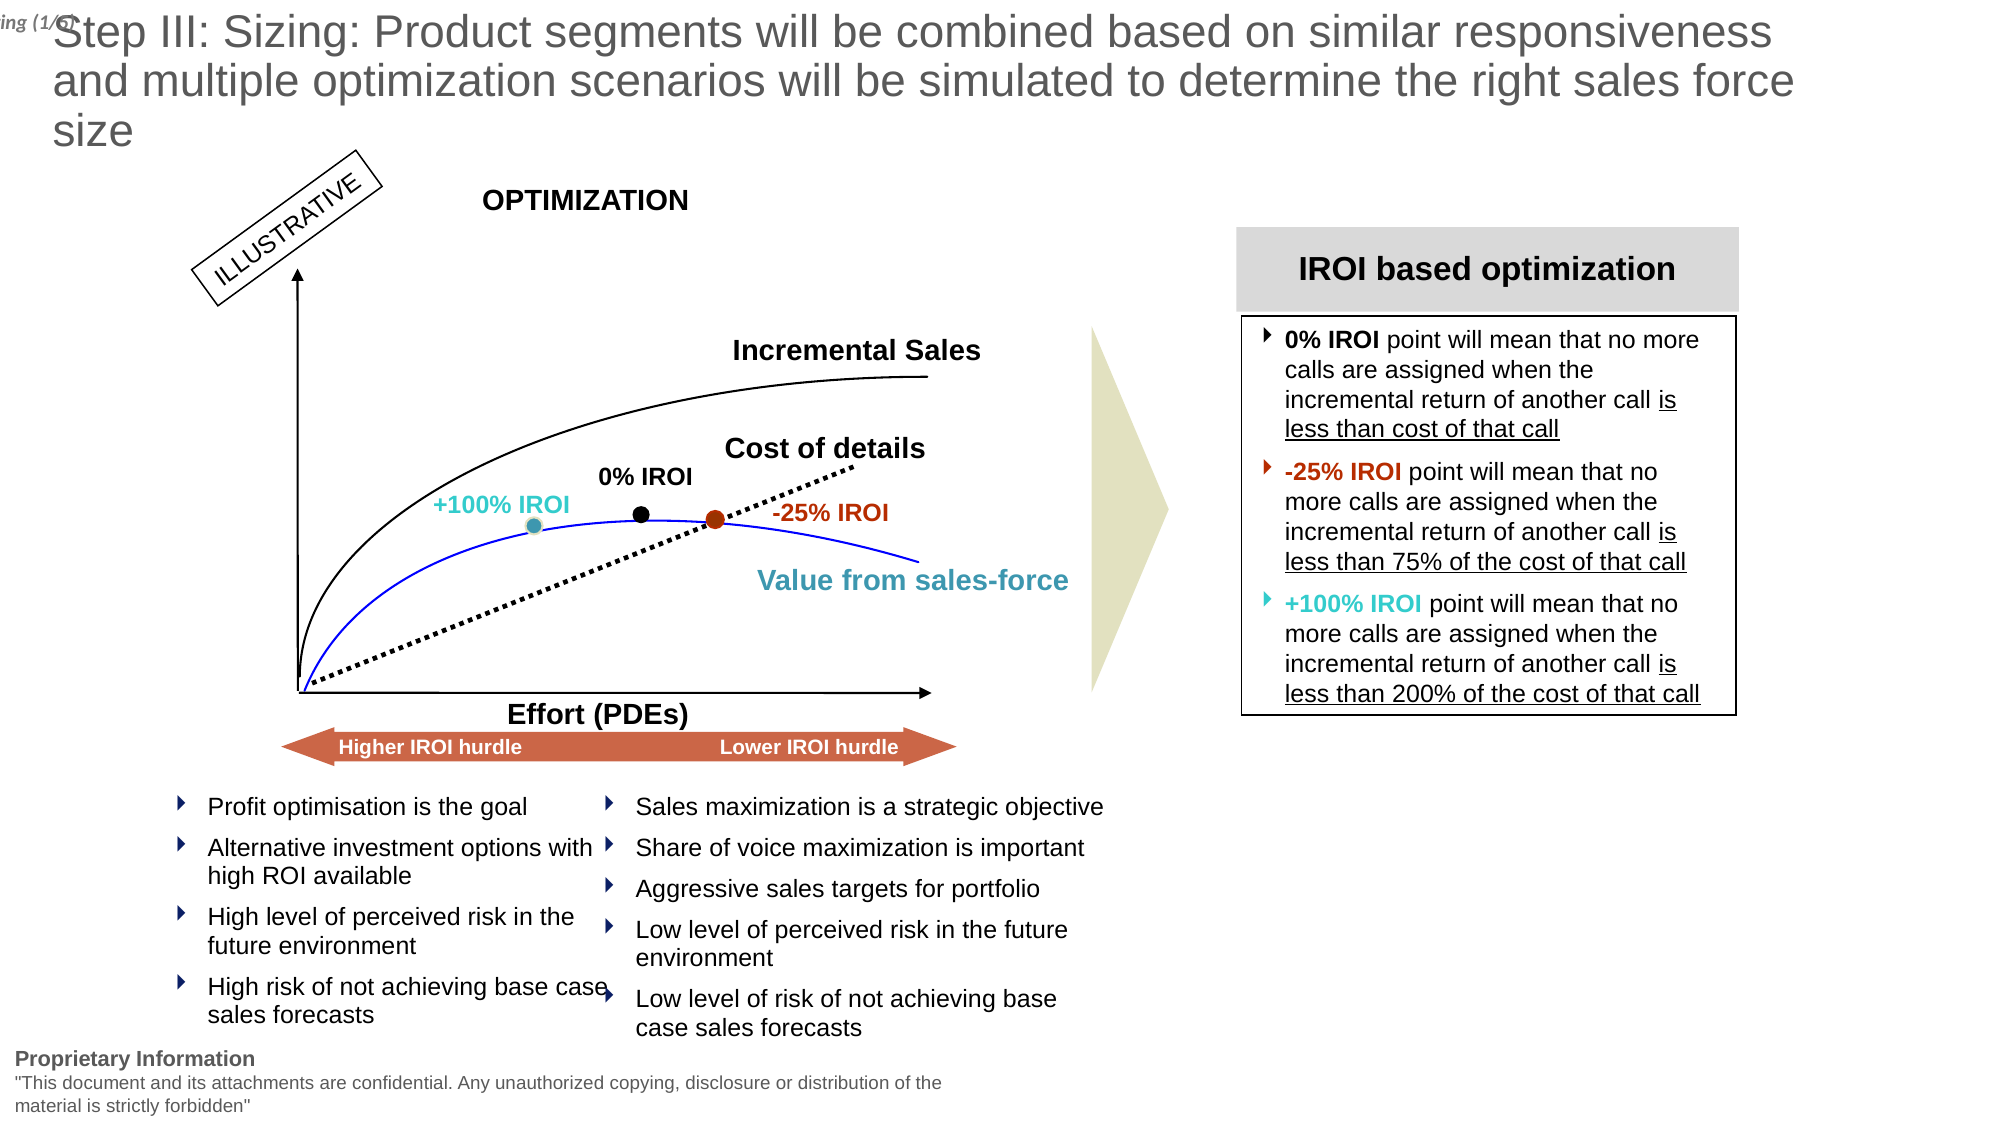

Sizing (1/5)
Step III: Sizing: Product segments will be combined based on similar responsiveness and multiple optimization scenarios will be simulated to determine the right sales force size
OPTIMIZATION
ILLUSTRATIVE
IROI based optimization

0% IROI point will mean that no more calls are assigned when the incremental return of another call is less than cost of that call
-25% IROI point will mean that no more calls are assigned when the incremental return of another call is less than 75% of the cost of that call
+100% IROI point will mean that no more calls are assigned when the incremental return of another call is less than 200% of the cost of that call
Incremental Sales

Cost of details
0% IROI

+100% IROI
-25% IROI

Value from sales-force
Effort (PDEs)

Higher IROI hurdle
Lower IROI hurdle

Profit optimisation is the goal
Alternative investment options with high ROI available
High level of perceived risk in the future environment
High risk of not achieving base case sales forecasts
Sales maximization is a strategic objective
Share of voice maximization is important
Aggressive sales targets for portfolio
Low level of perceived risk in the future environment
Low level of risk of not achieving base case sales forecasts